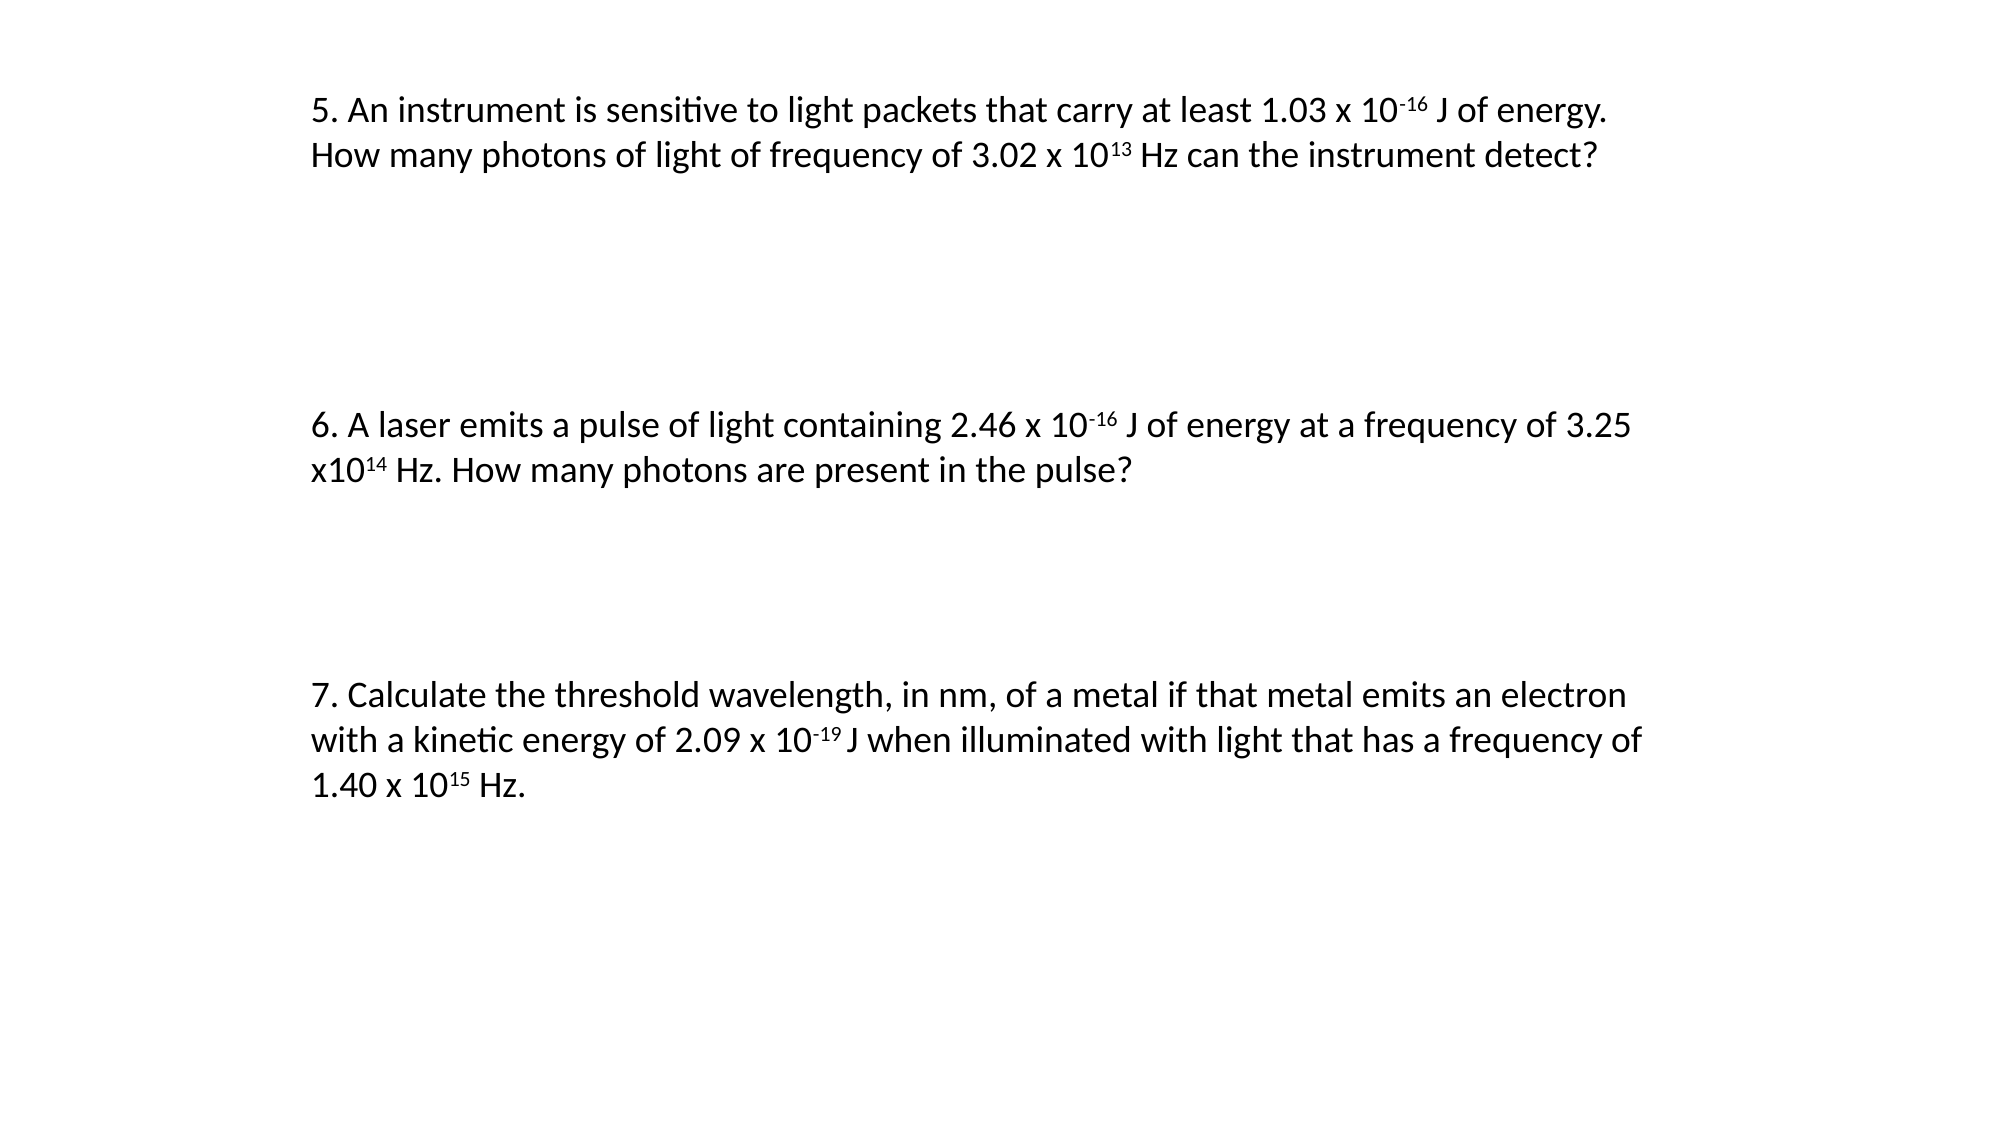

5. An instrument is sensitive to light packets that carry at least 1.03 x 10-16 J of energy.  How many photons of light of frequency of 3.02 x 1013 Hz can the instrument detect?

6. A laser emits a pulse of light containing 2.46 x 10-16 J of energy at a frequency of 3.25 x1014 Hz. How many photons are present in the pulse?

7. Calculate the threshold wavelength, in nm, of a metal if that metal emits an electron with a kinetic energy of 2.09 x 10-19 J when illuminated with light that has a frequency of 1.40 x 1015 Hz.